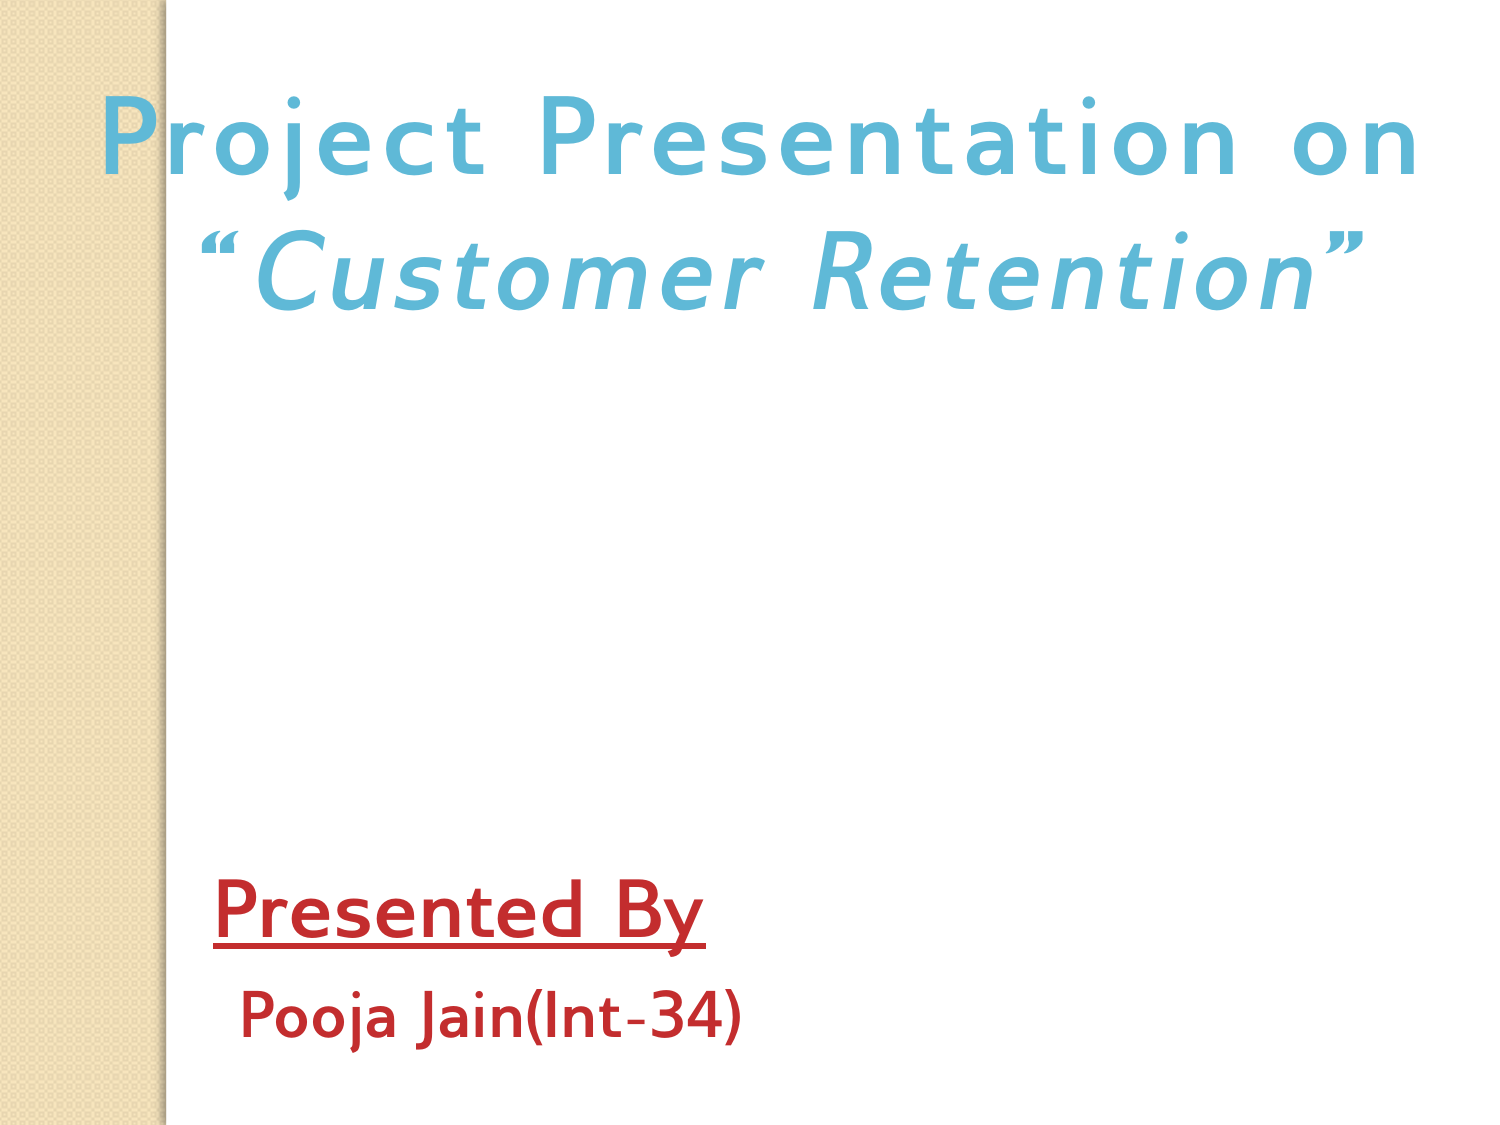

Project Presentation on
“Customer Retention”

Presented By
Pooja Jain(Int-34)